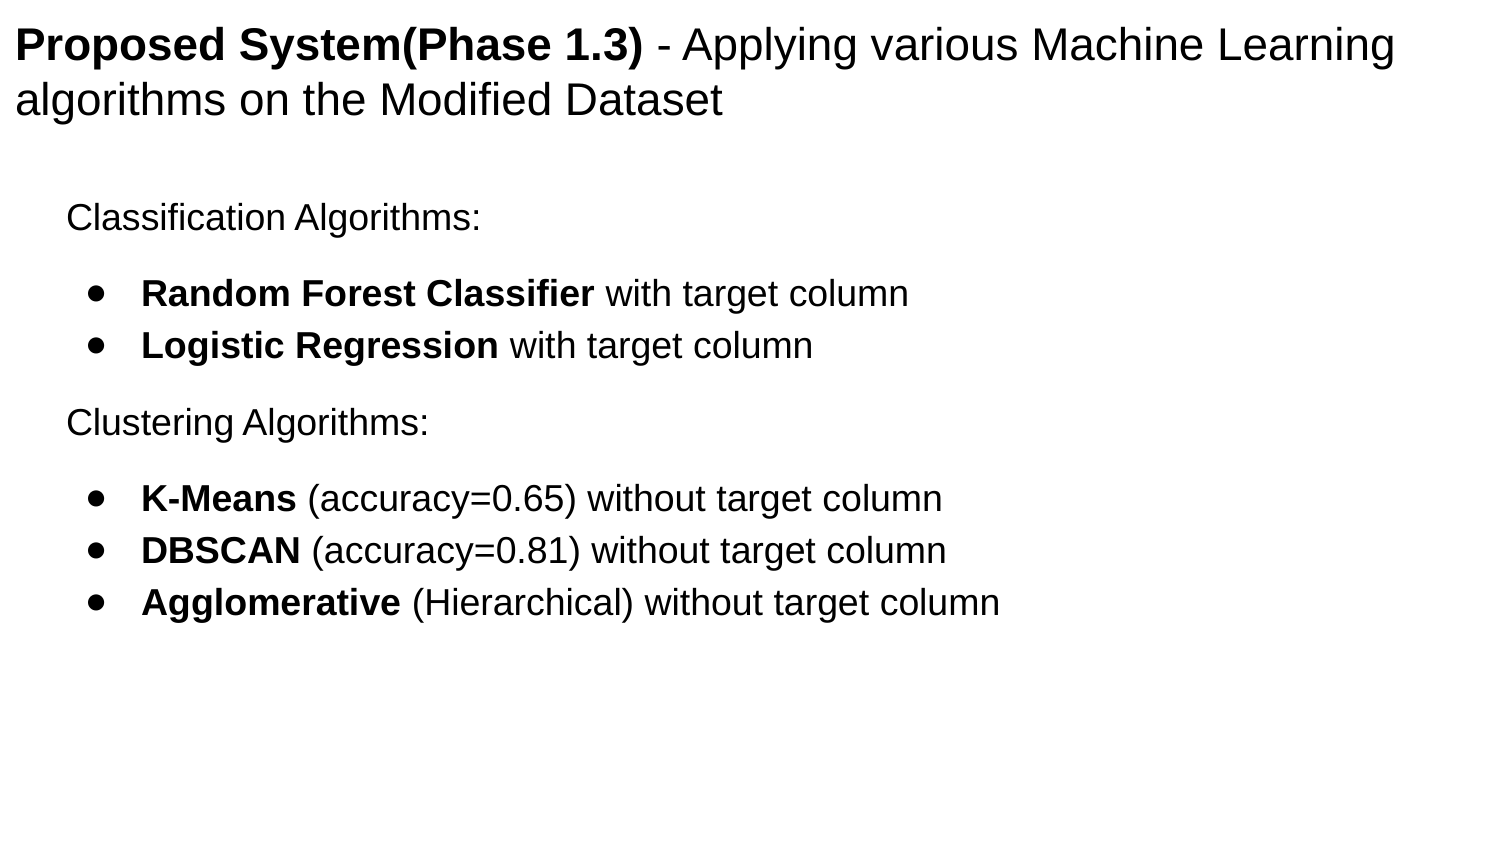

Proposed System(Phase 1.3) - Applying various Machine Learning algorithms on the Modified Dataset

Classification Algorithms:
Random Forest Classifier with target column
Logistic Regression with target column
Clustering Algorithms:
K-Means (accuracy=0.65) without target column
DBSCAN (accuracy=0.81) without target column
Agglomerative (Hierarchical) without target column